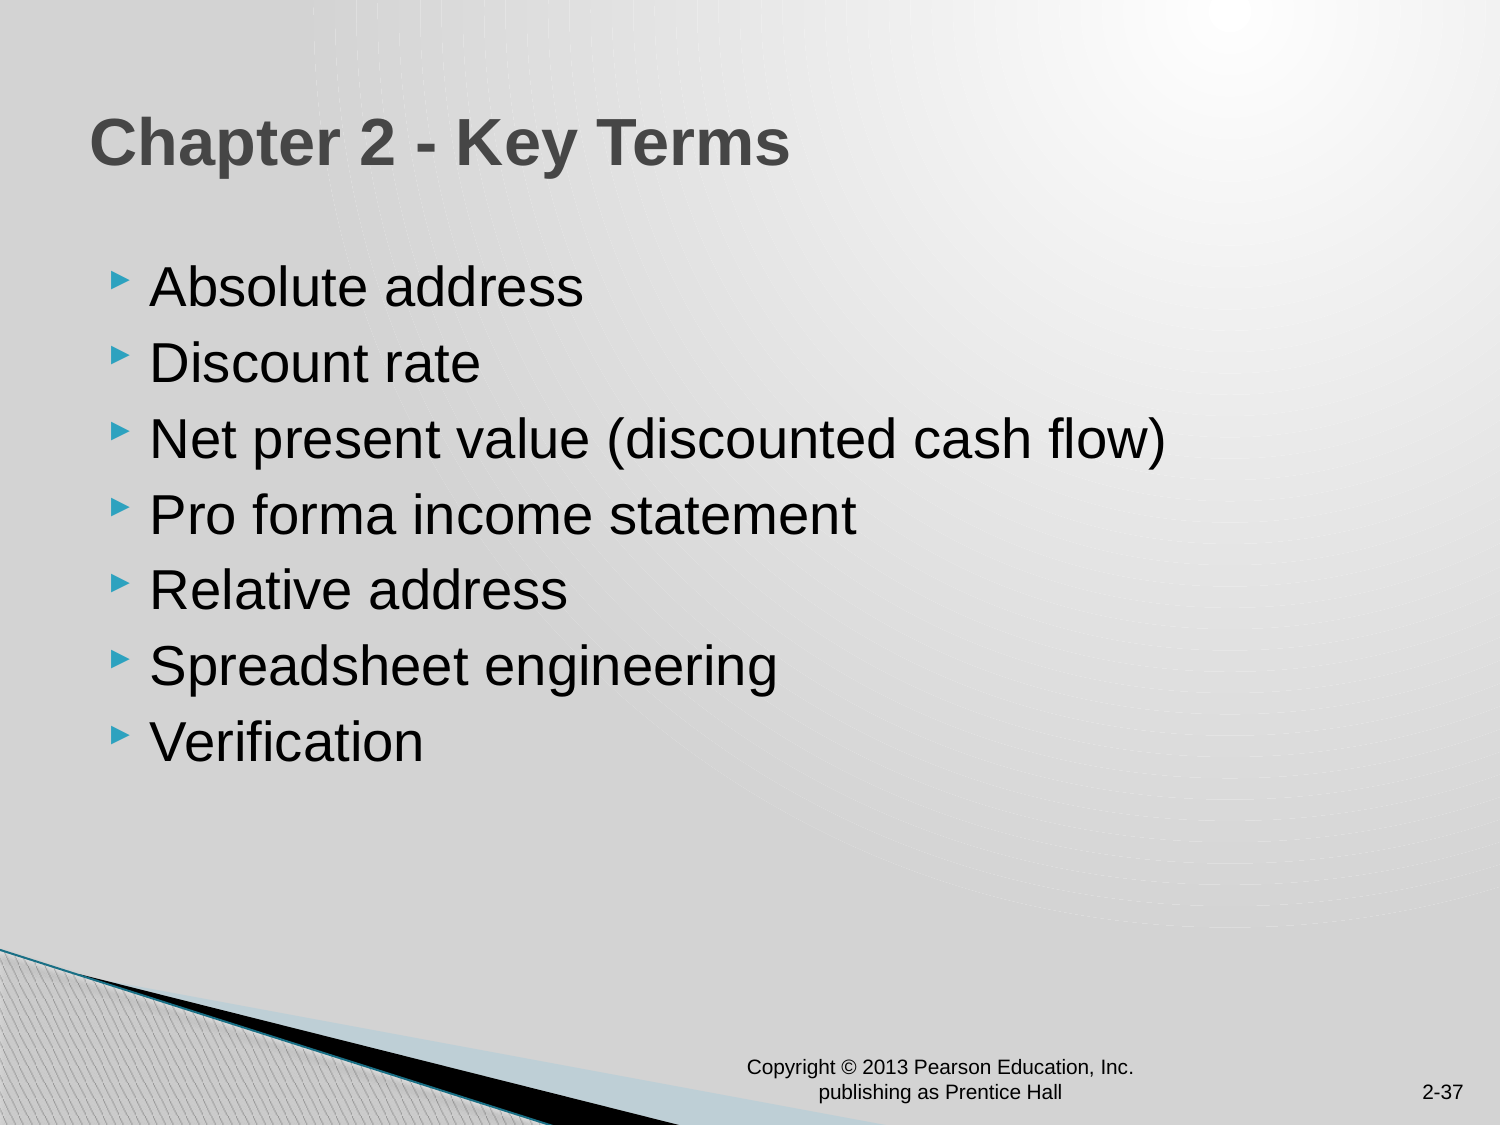

# Chapter 2 - Key Terms
Absolute address
Discount rate
Net present value (discounted cash flow)
Pro forma income statement
Relative address
Spreadsheet engineering
Verification
Copyright © 2013 Pearson Education, Inc. publishing as Prentice Hall
2-37